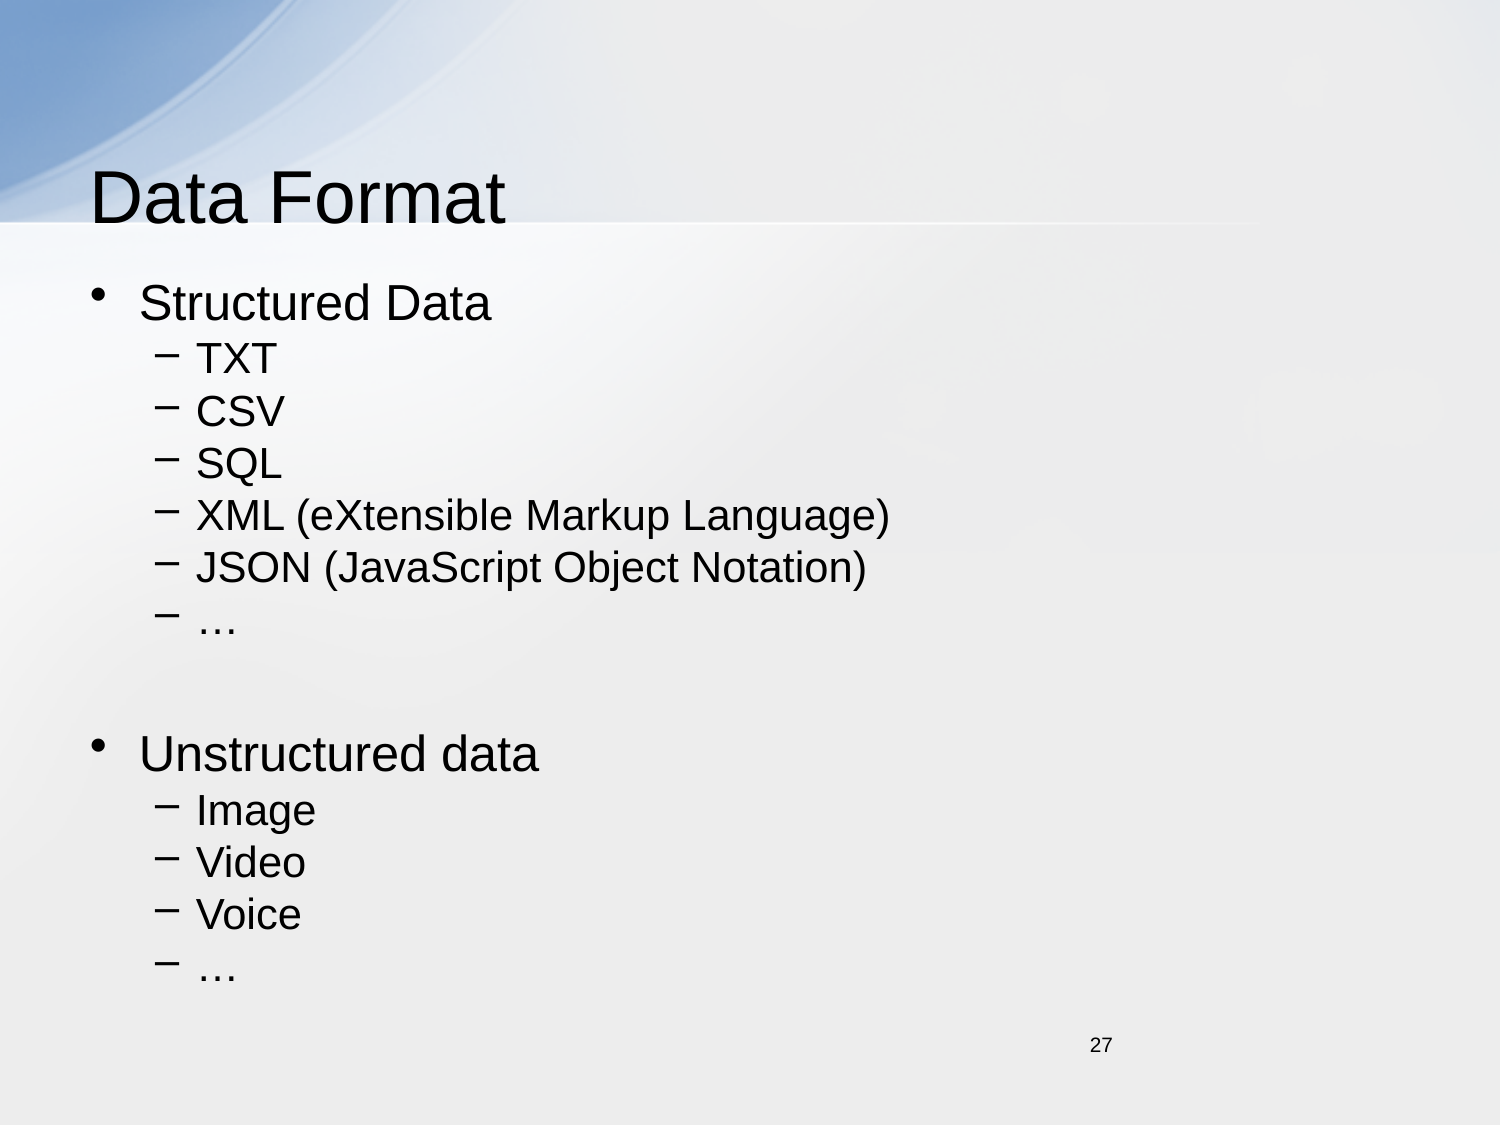

# Data Format
Structured Data
TXT
CSV
SQL
XML (eXtensible Markup Language)
JSON (JavaScript Object Notation)
…

Unstructured data
Image
Video
Voice
…
27